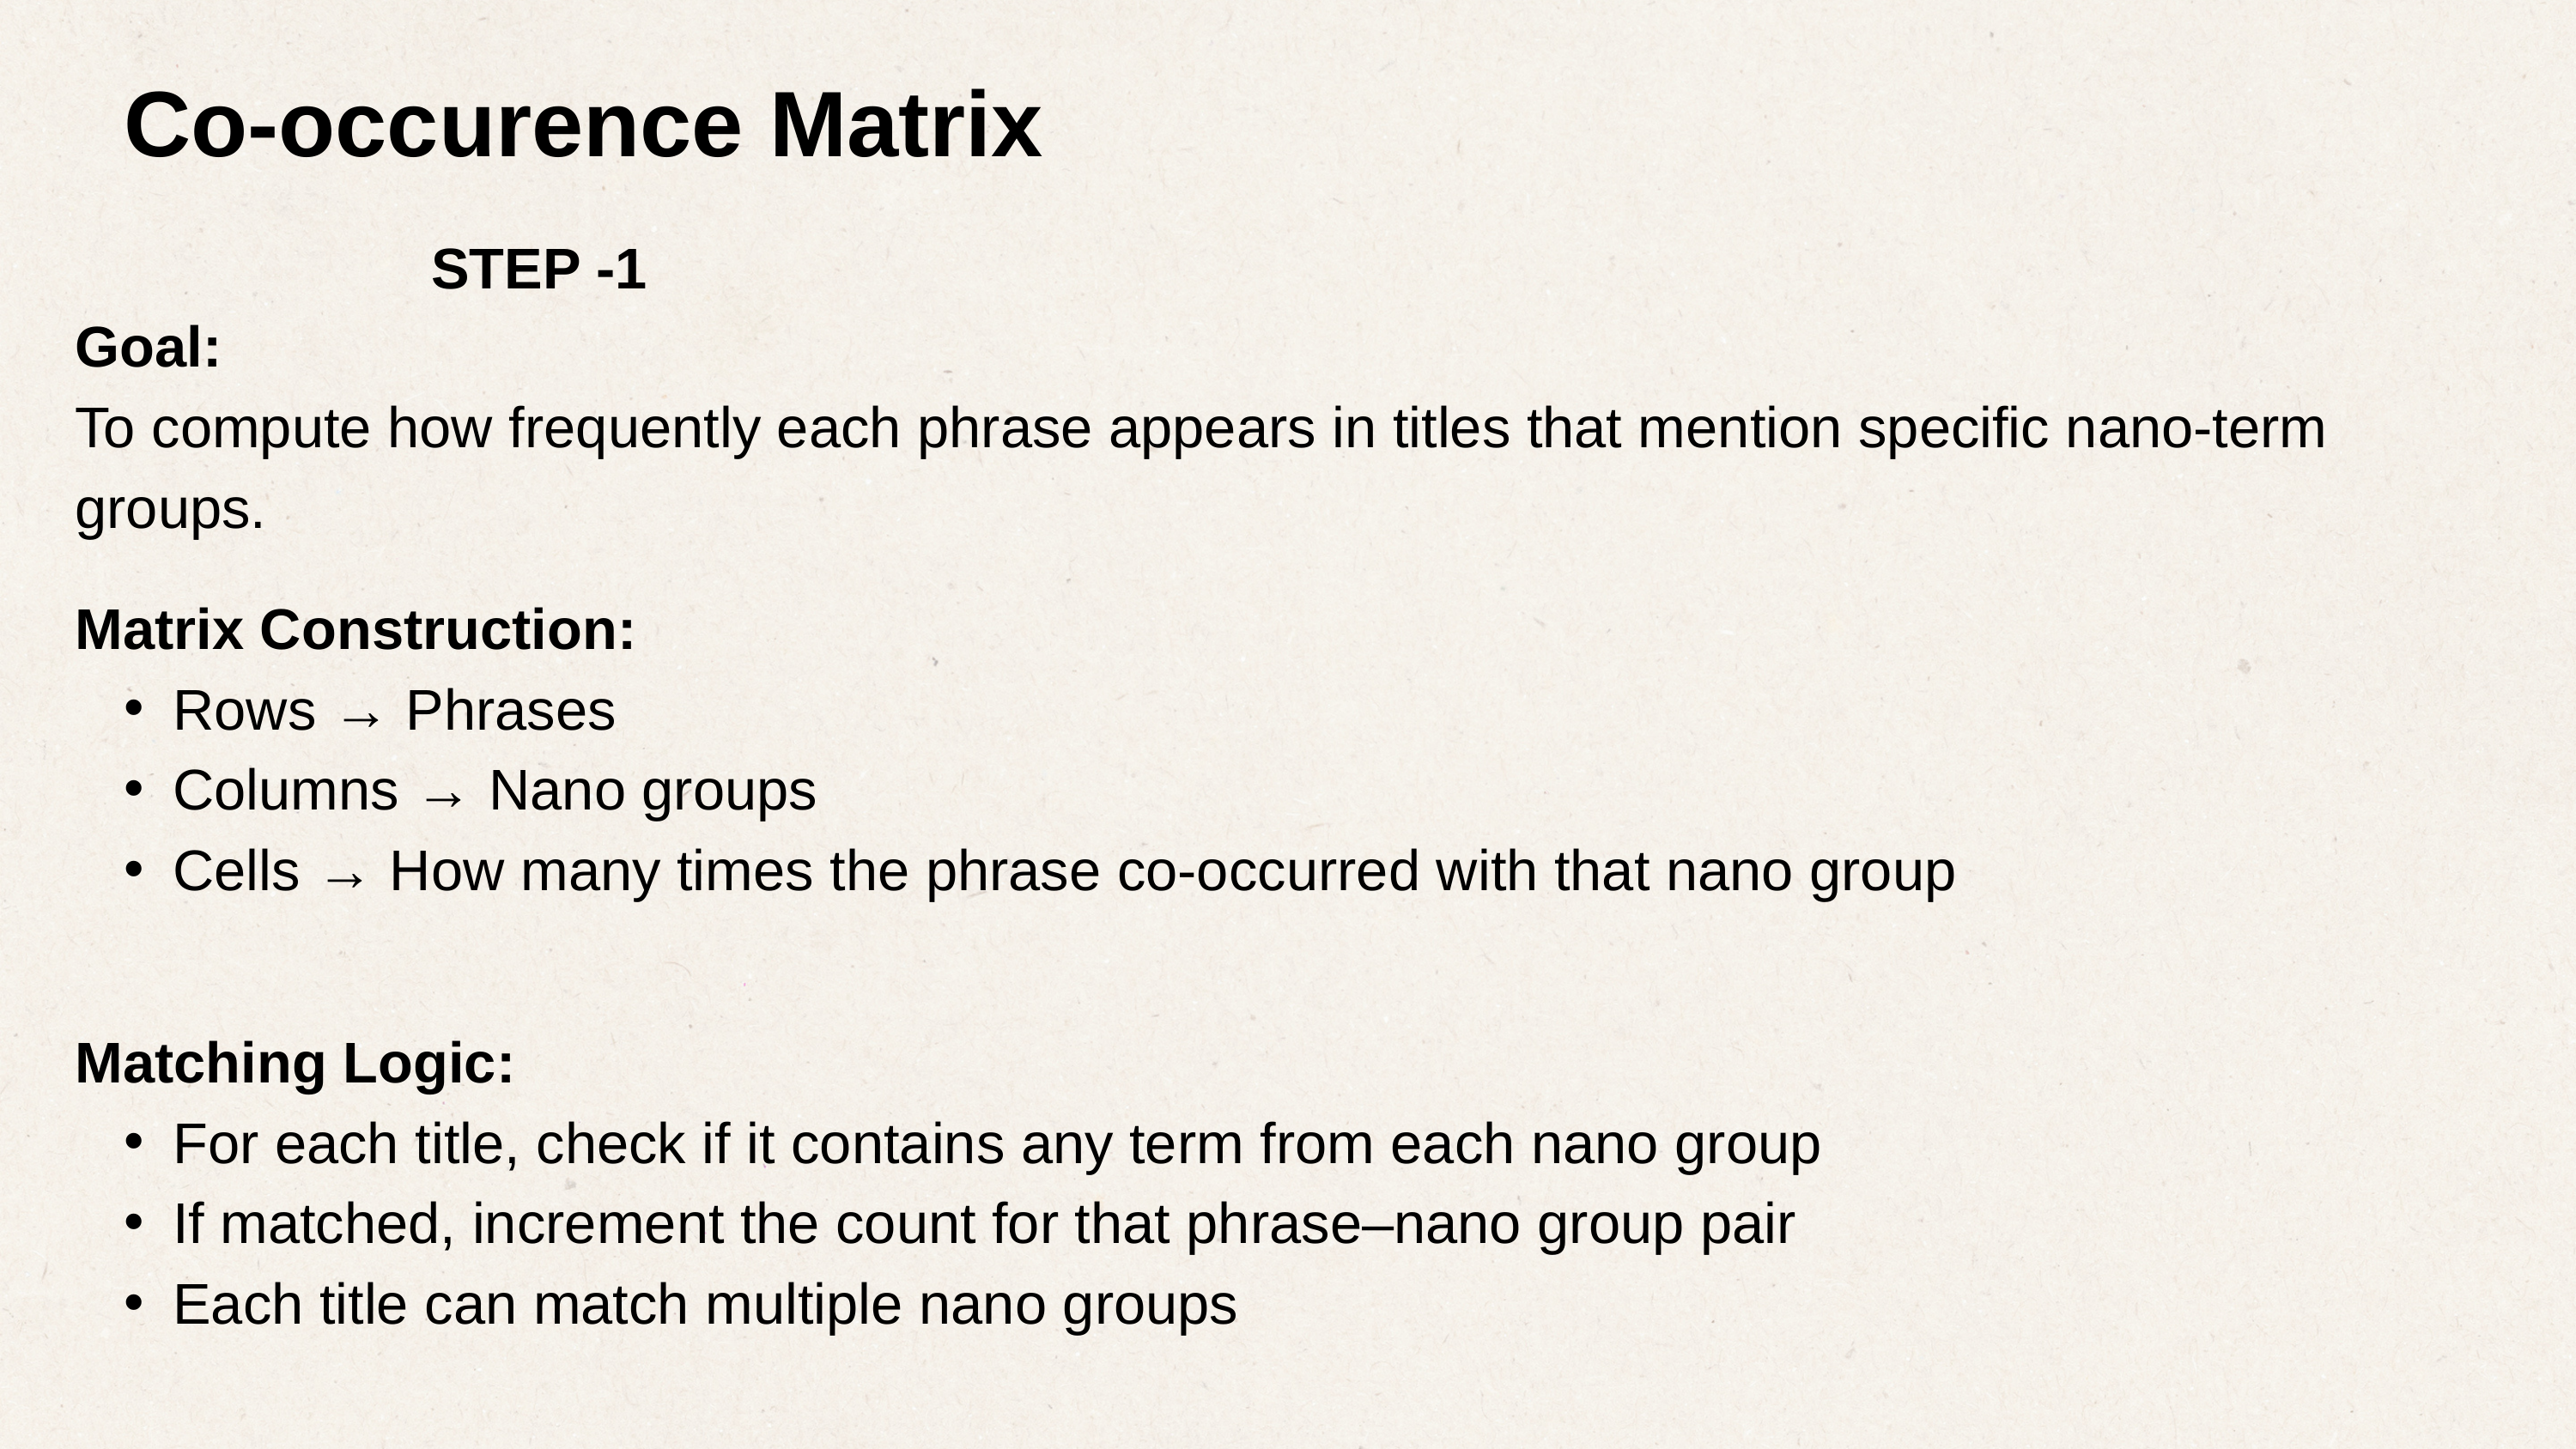

Co-occurence Matrix
STEP -1
Goal:
To compute how frequently each phrase appears in titles that mention specific nano-term groups.
Matrix Construction:
Rows → Phrases
Columns → Nano groups
Cells → How many times the phrase co-occurred with that nano group

Matching Logic:
For each title, check if it contains any term from each nano group
If matched, increment the count for that phrase–nano group pair
Each title can match multiple nano groups